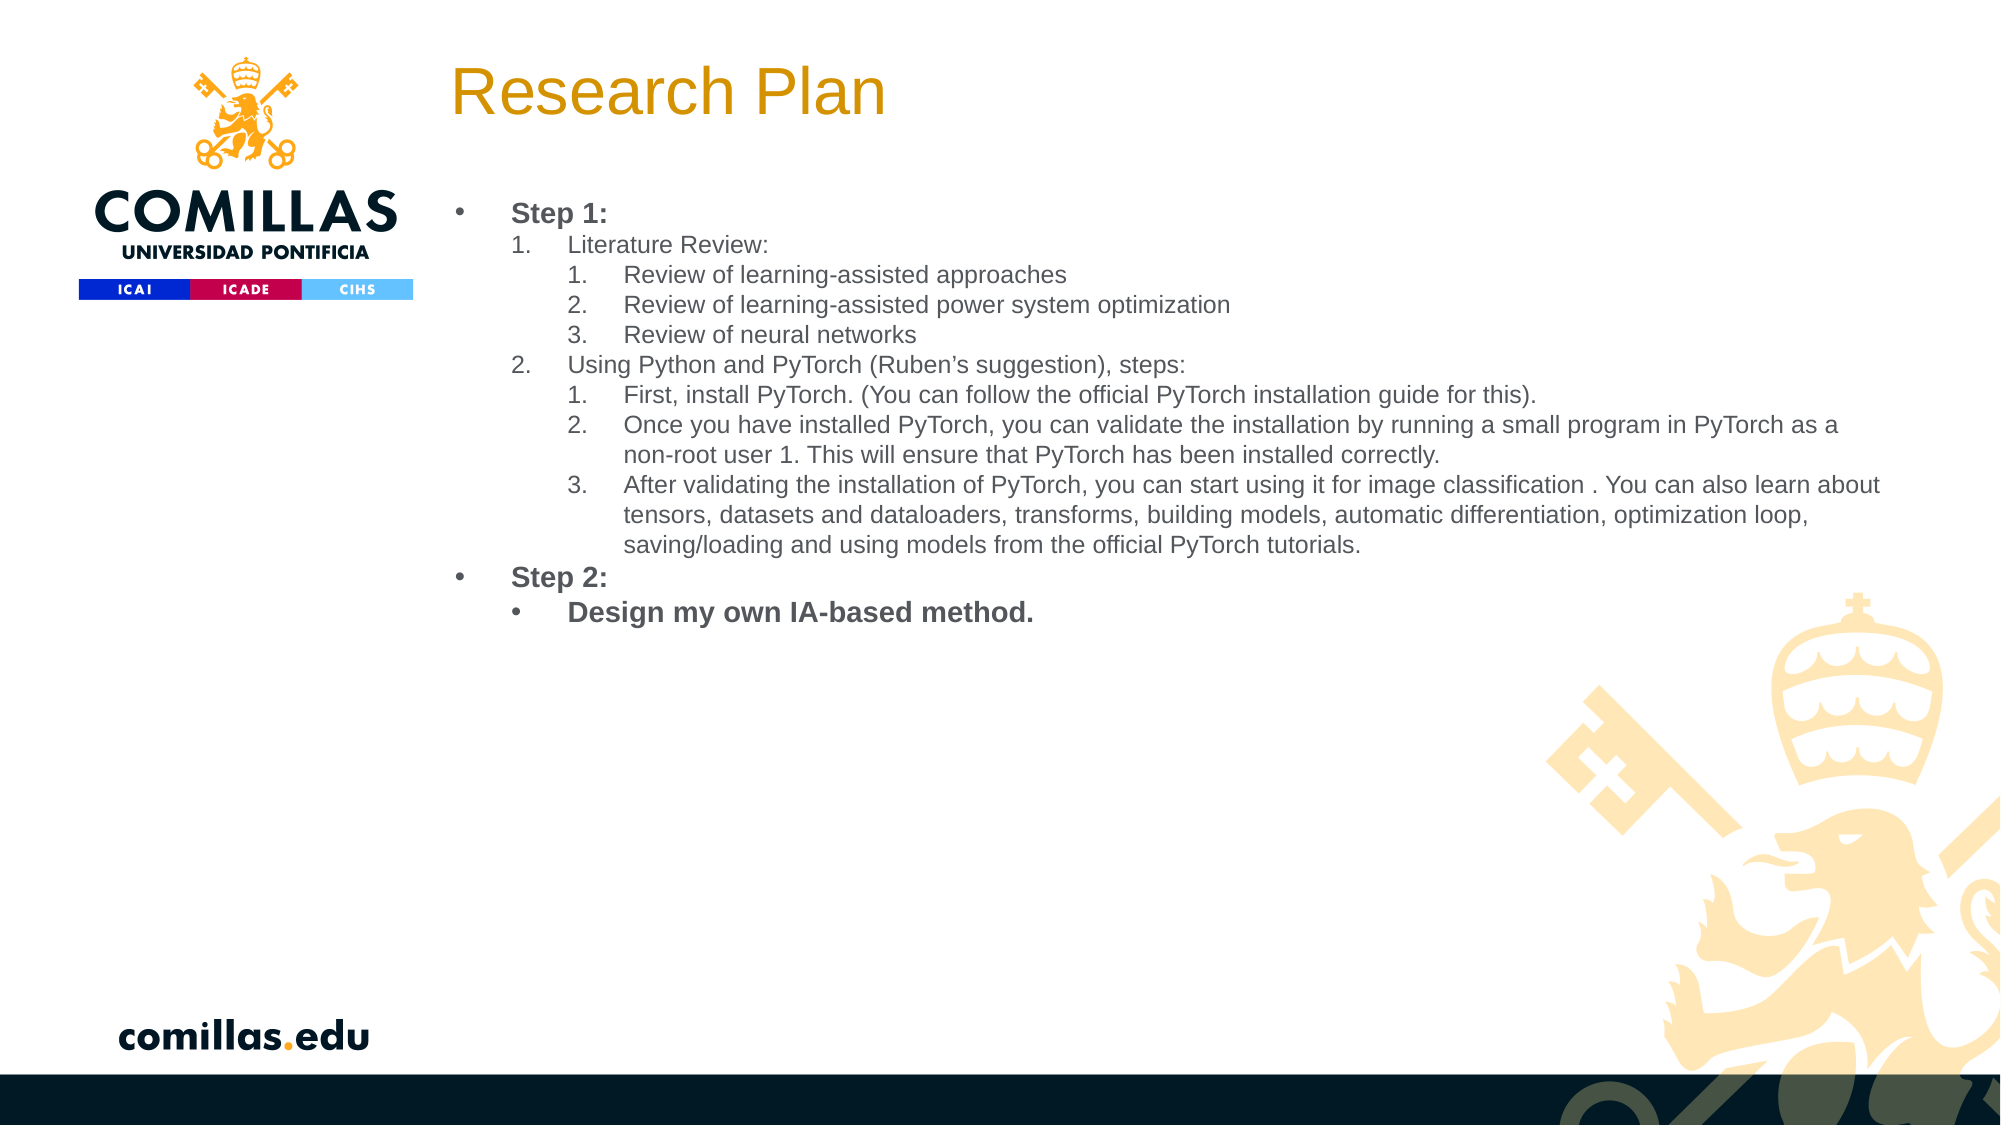

# Research Plan
Step 1:
Literature Review:
Review of learning-assisted approaches
Review of learning-assisted power system optimization
Review of neural networks
Using Python and PyTorch (Ruben’s suggestion), steps:
First, install PyTorch. (You can follow the official PyTorch installation guide for this).
Once you have installed PyTorch, you can validate the installation by running a small program in PyTorch as a non-root user 1. This will ensure that PyTorch has been installed correctly.
After validating the installation of PyTorch, you can start using it for image classification . You can also learn about tensors, datasets and dataloaders, transforms, building models, automatic differentiation, optimization loop, saving/loading and using models from the official PyTorch tutorials.
Step 2:
Design my own IA-based method.